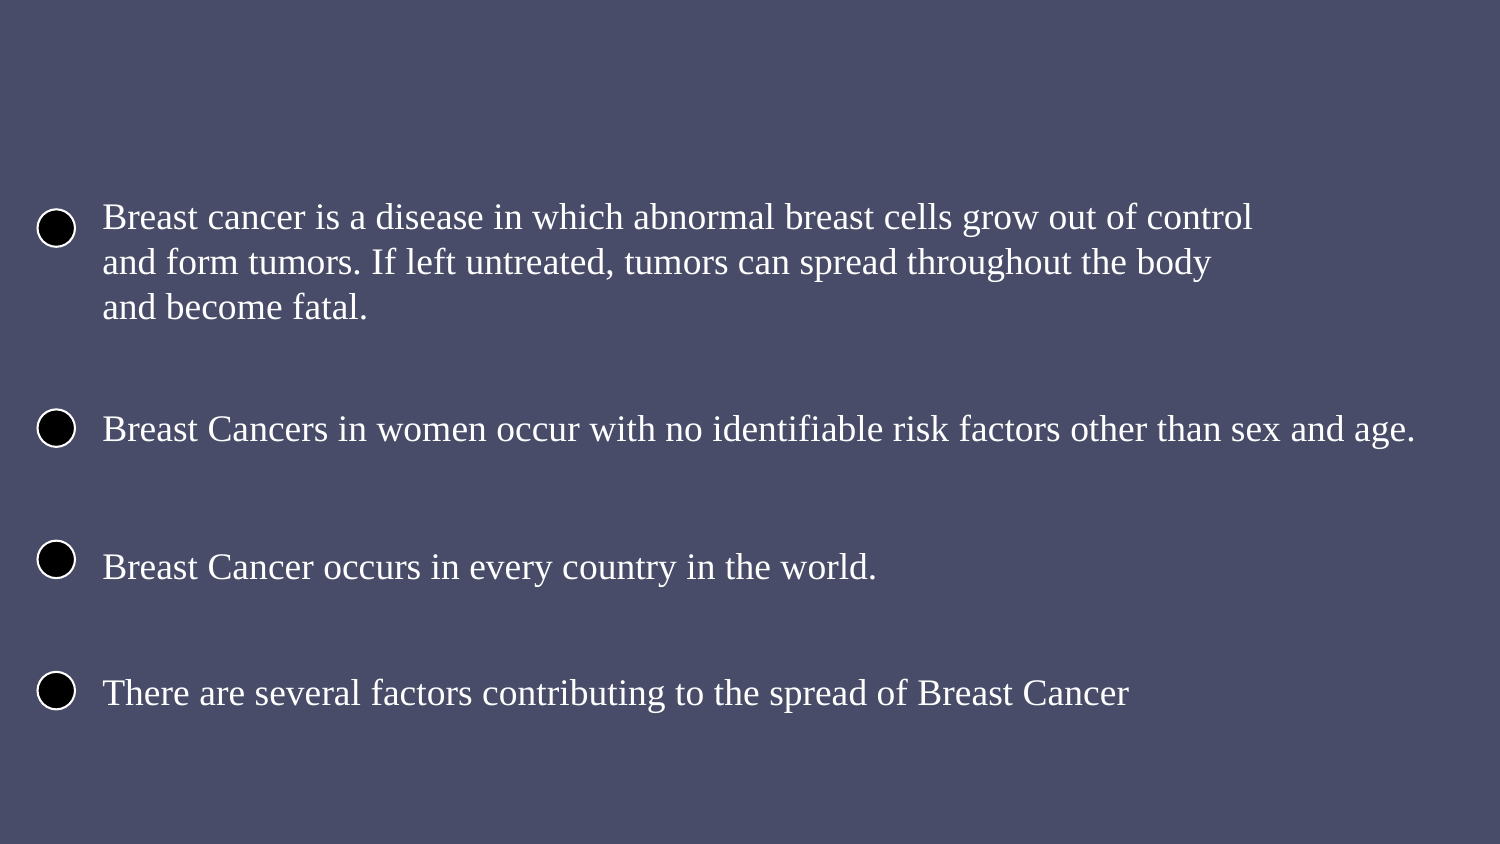

Breast cancer is a disease in which abnormal breast cells grow out of control and form tumors. If left untreated, tumors can spread throughout the body and become fatal.

Breast Cancers in women occur with no identifiable risk factors other than sex and age.

Breast Cancer occurs in every country in the world.

There are several factors contributing to the spread of Breast Cancer